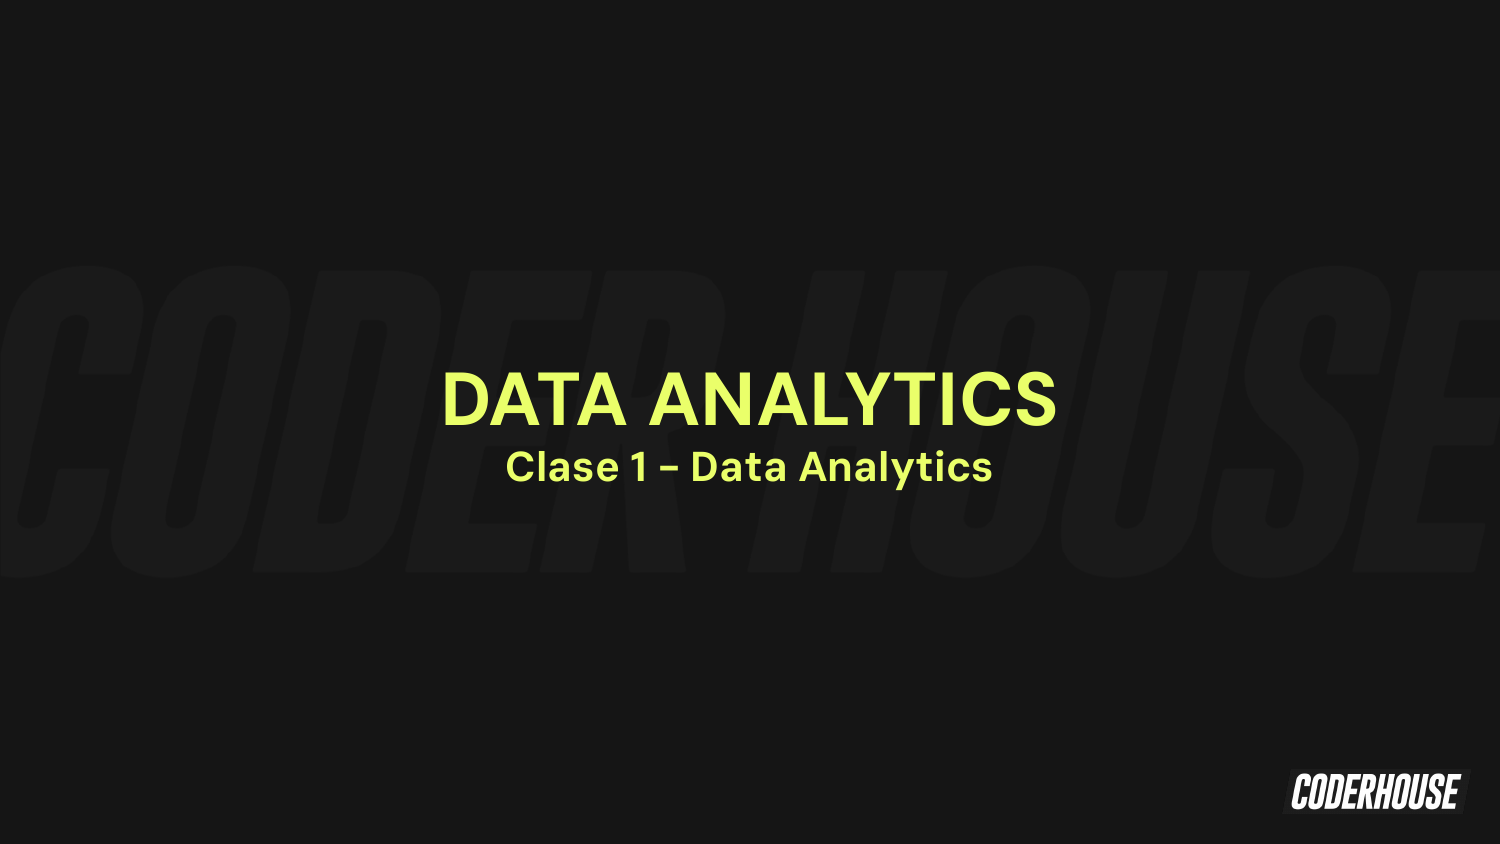

DATA ANALYTICS
Clase 1 - Data Analytics